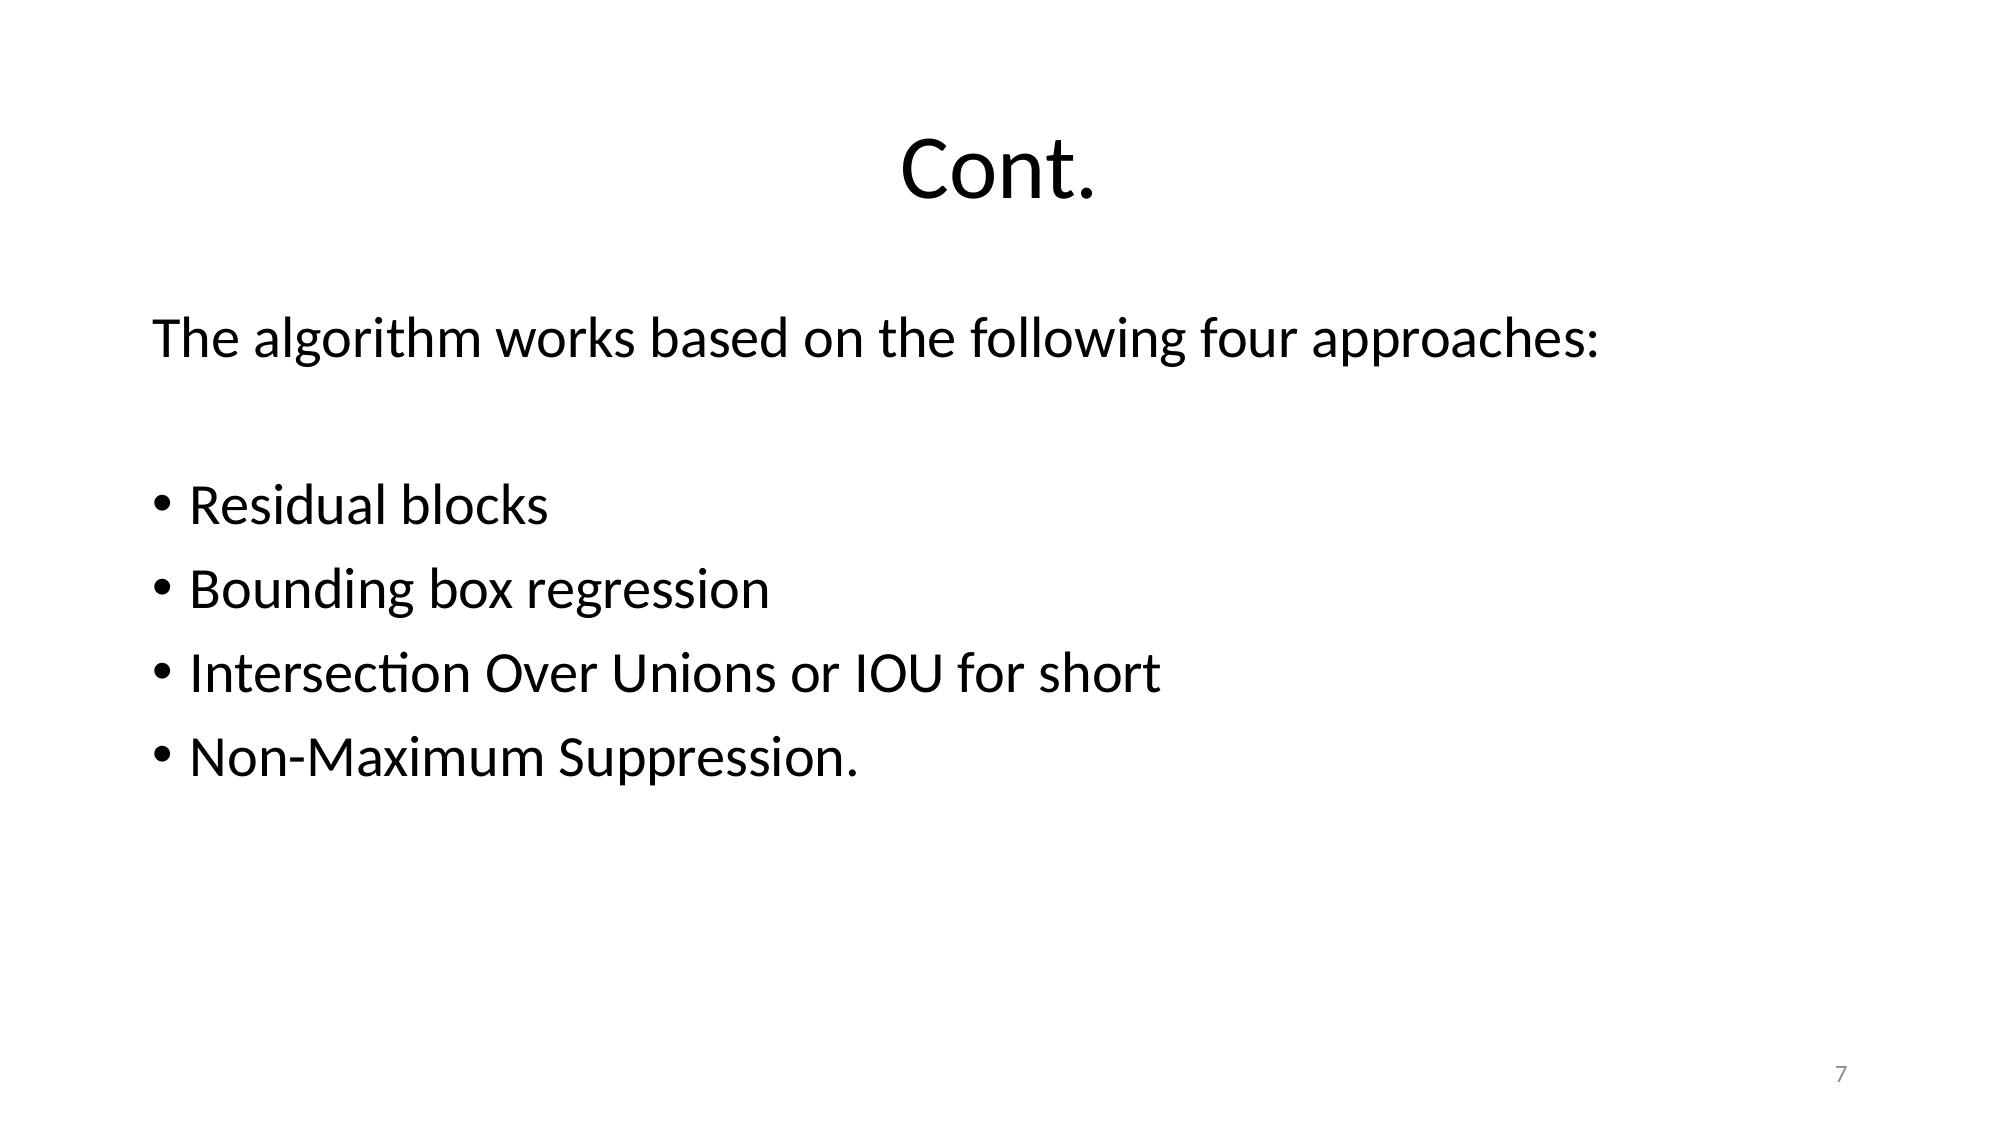

# Cont.
The algorithm works based on the following four approaches:

Residual blocks
Bounding box regression
Intersection Over Unions or IOU for short
Non-Maximum Suppression.
7